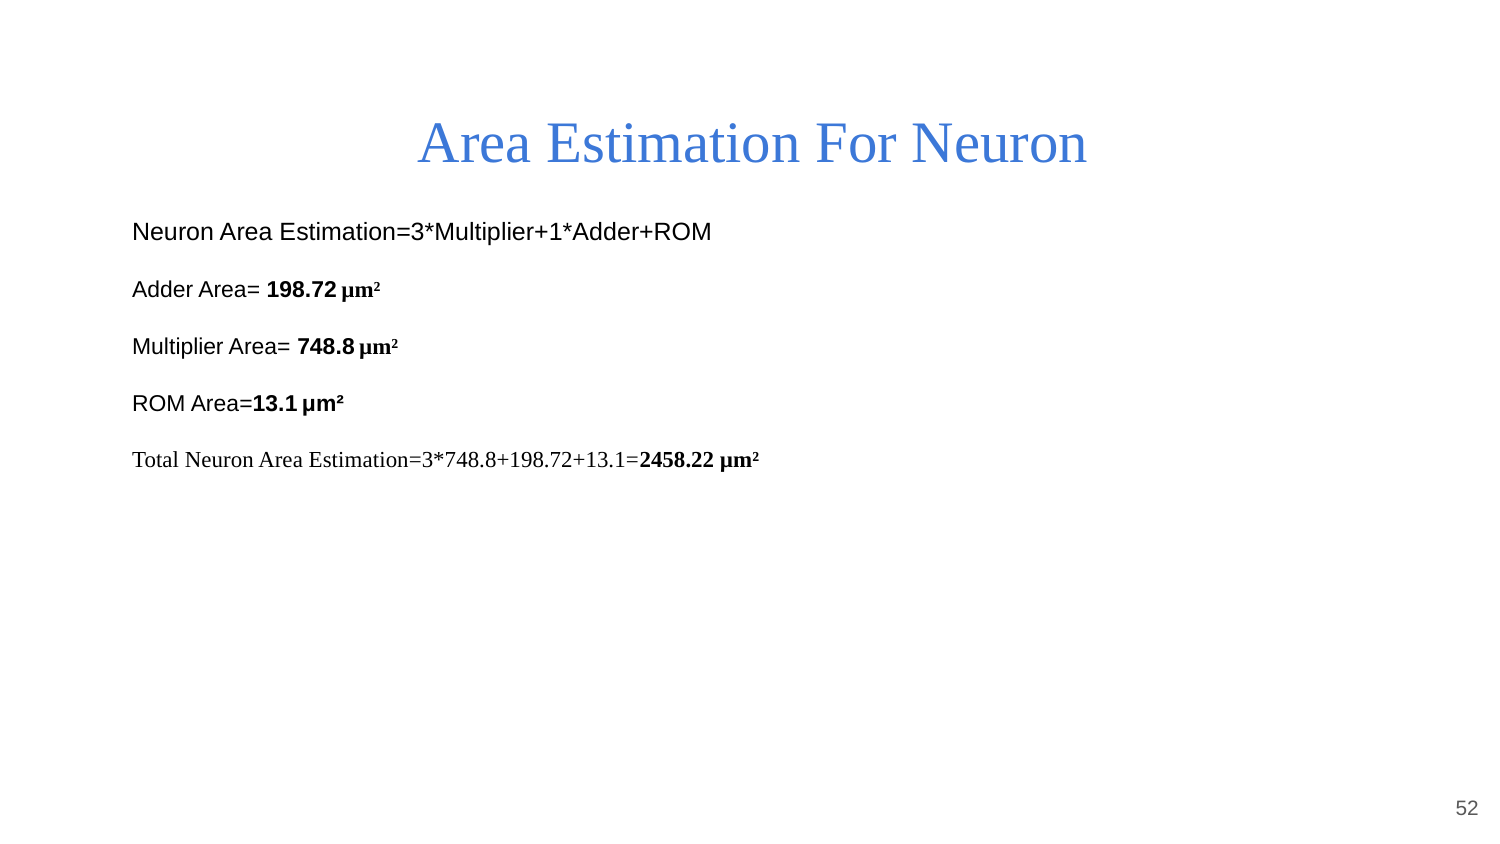

# Area Estimation For Neuron
Neuron Area Estimation=3*Multiplier+1*Adder+ROM
Adder Area= 198.72 µm²
Multiplier Area= 748.8 µm²
ROM Area=13.1 μm²
Total Neuron Area Estimation=3*748.8+198.72+13.1=2458.22 µm²

52